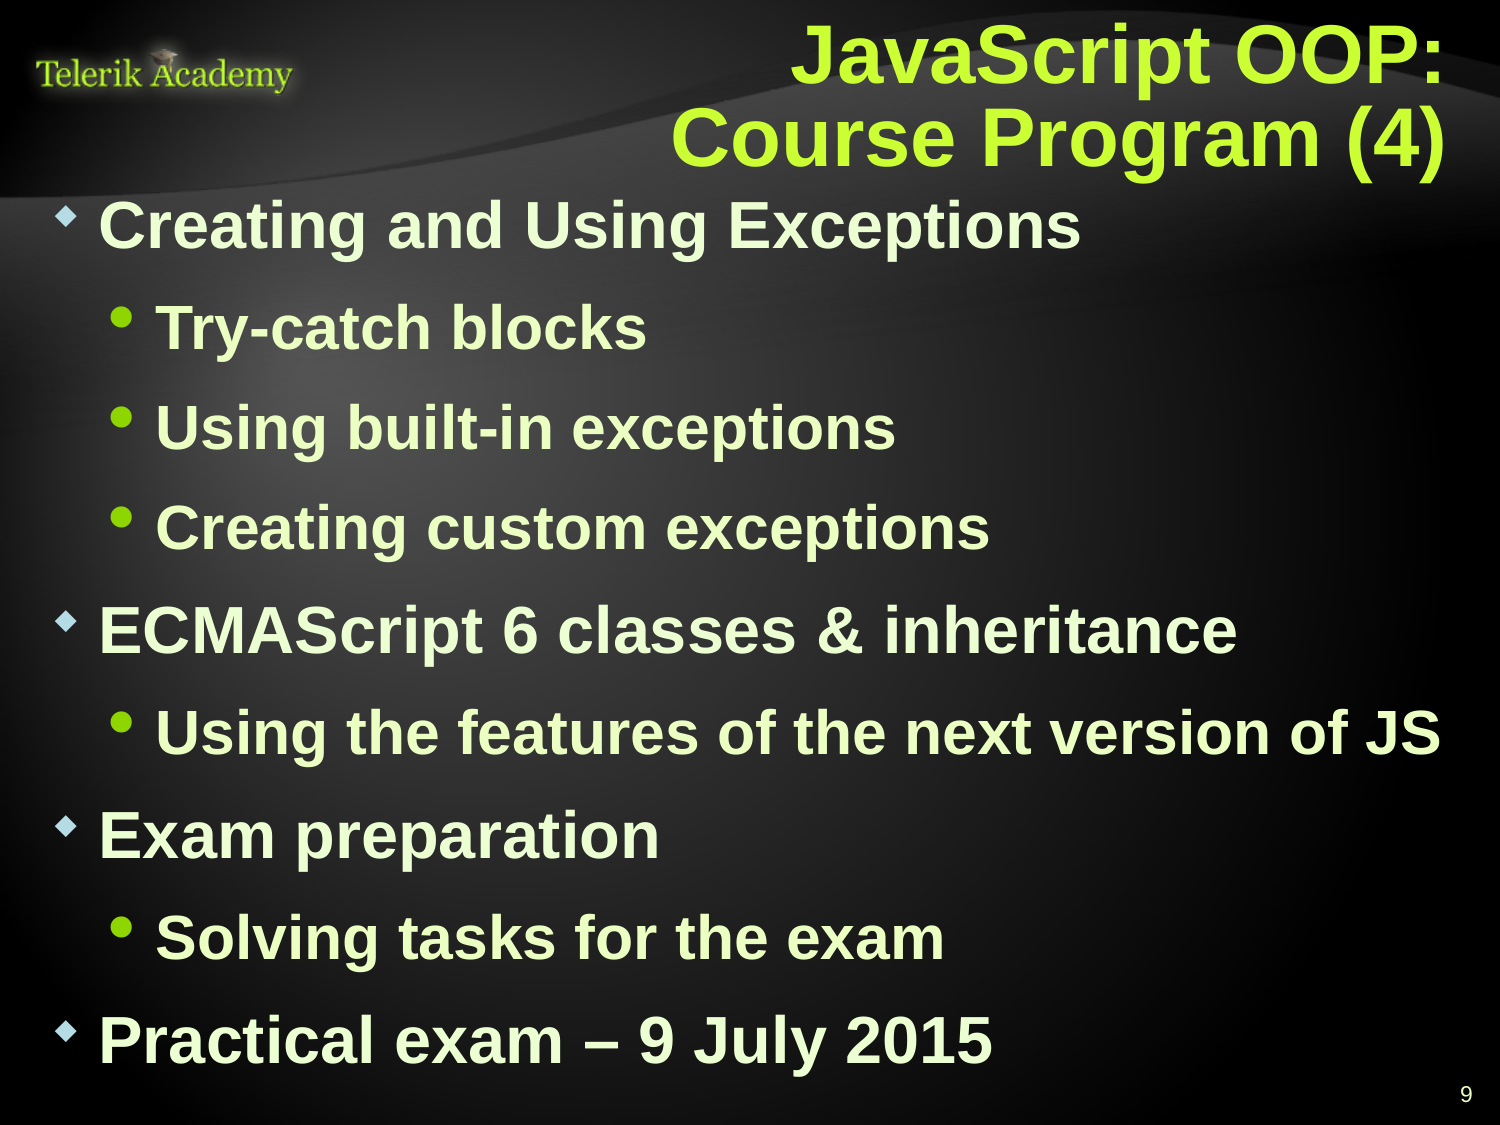

# JavaScript OOP: Course Program (4)
Creating and Using Exceptions
Try-catch blocks
Using built-in exceptions
Creating custom exceptions
ECMAScript 6 classes & inheritance
Using the features of the next version of JS
Exam preparation
Solving tasks for the exam
Practical exam – 9 July 2015
9